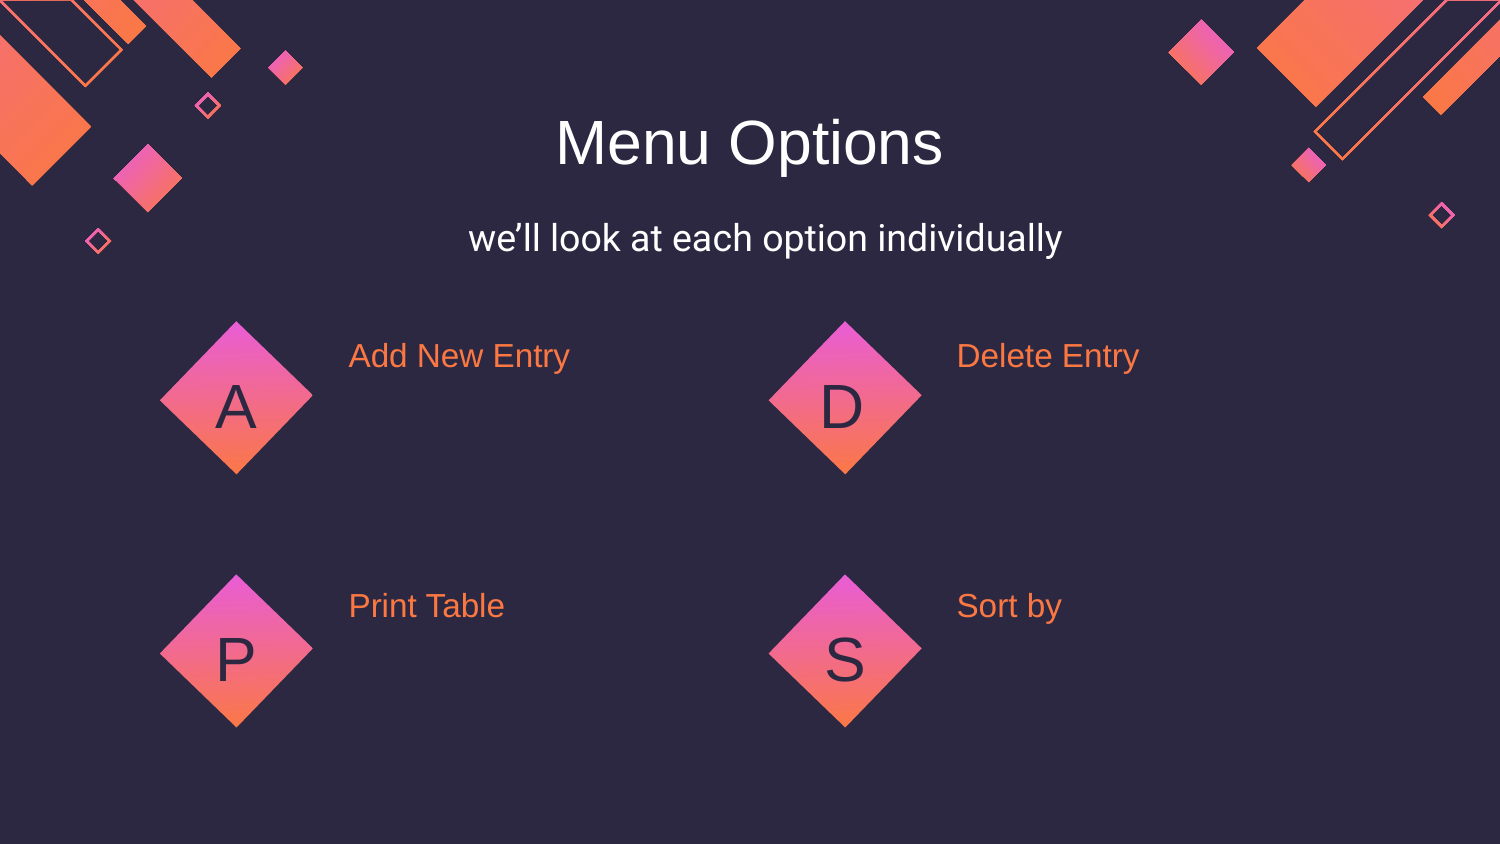

# Menu Options
we’ll look at each option individually

Add New Entry
Delete Entry

A
D

Print Table
Sort by

P
S